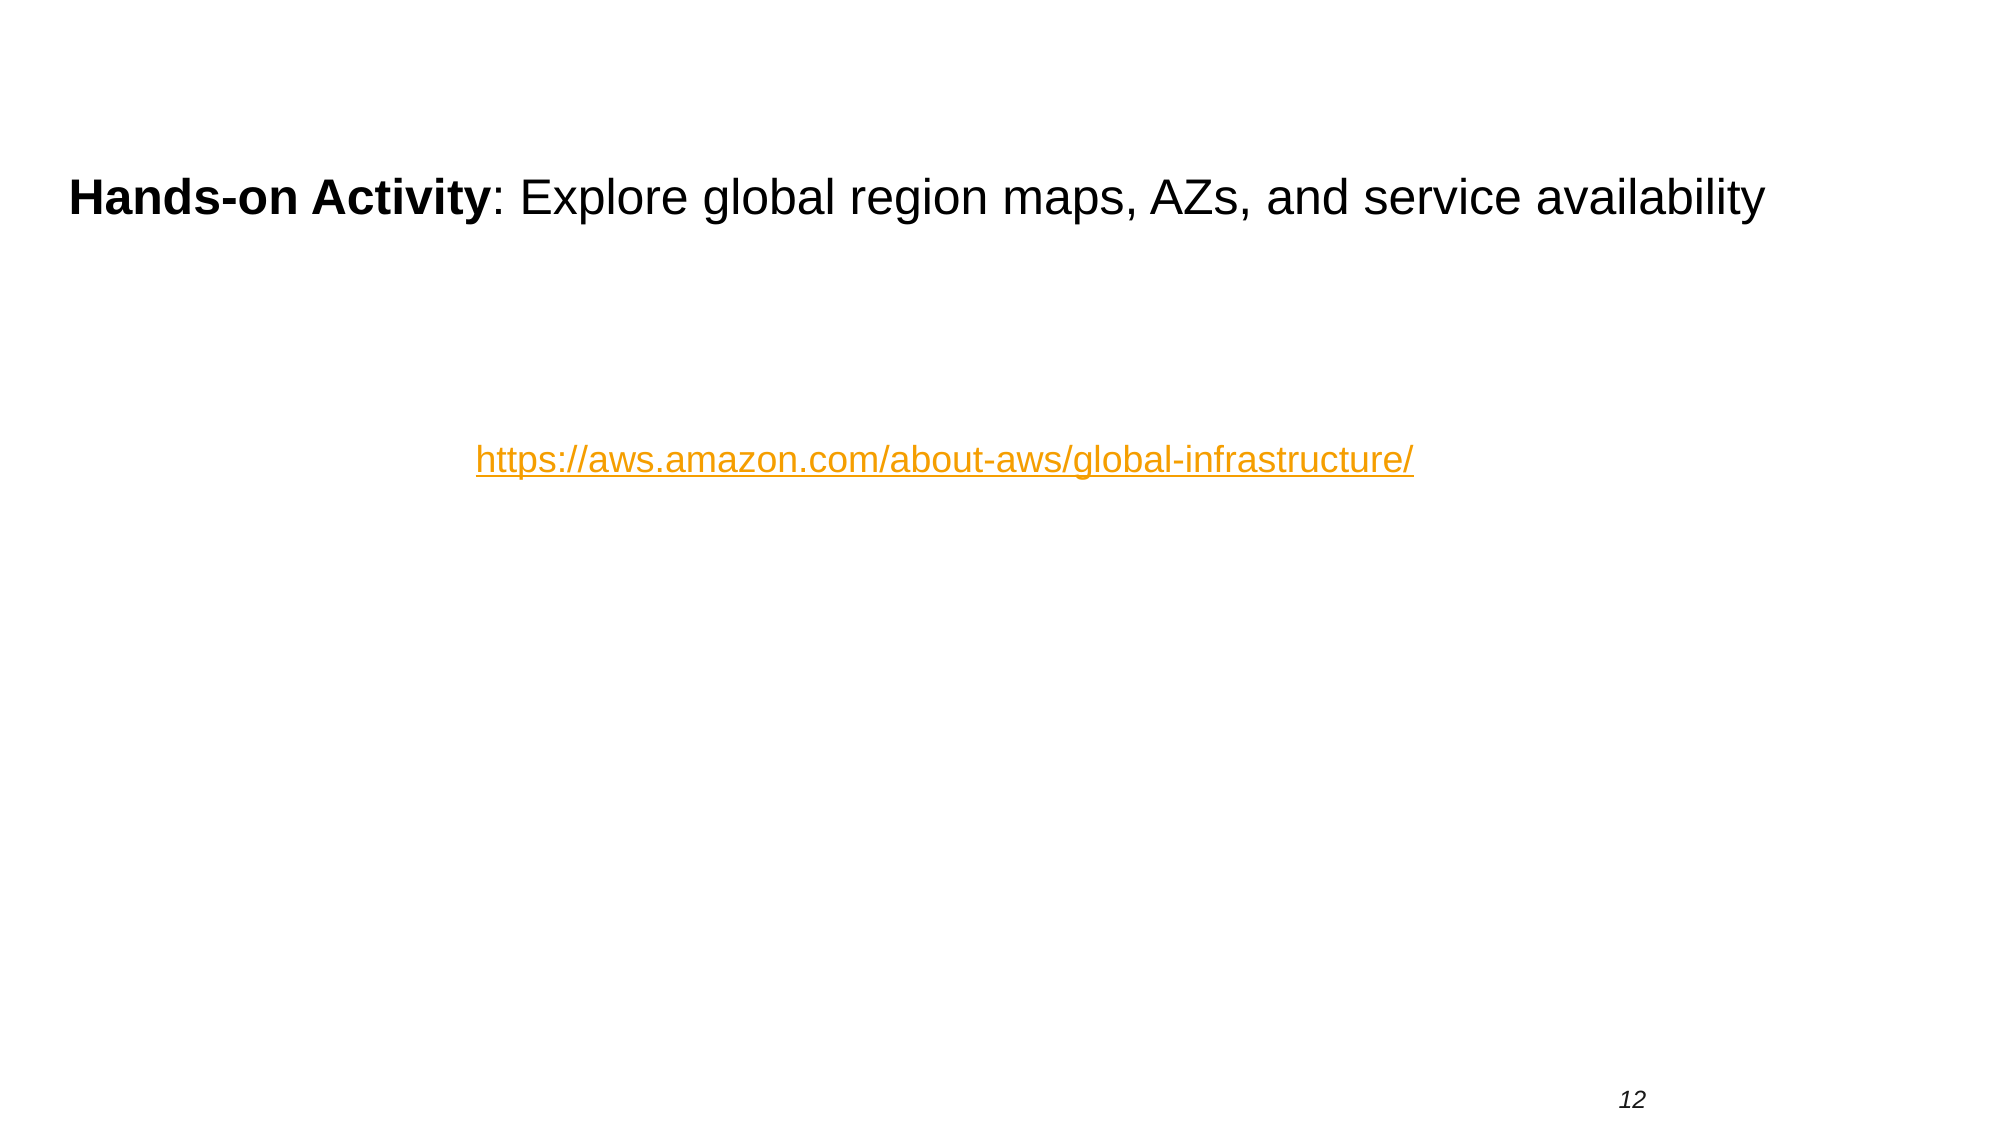

Hands-on Activity: Explore global region maps, AZs, and service availability
https://aws.amazon.com/about-aws/global-infrastructure/

12